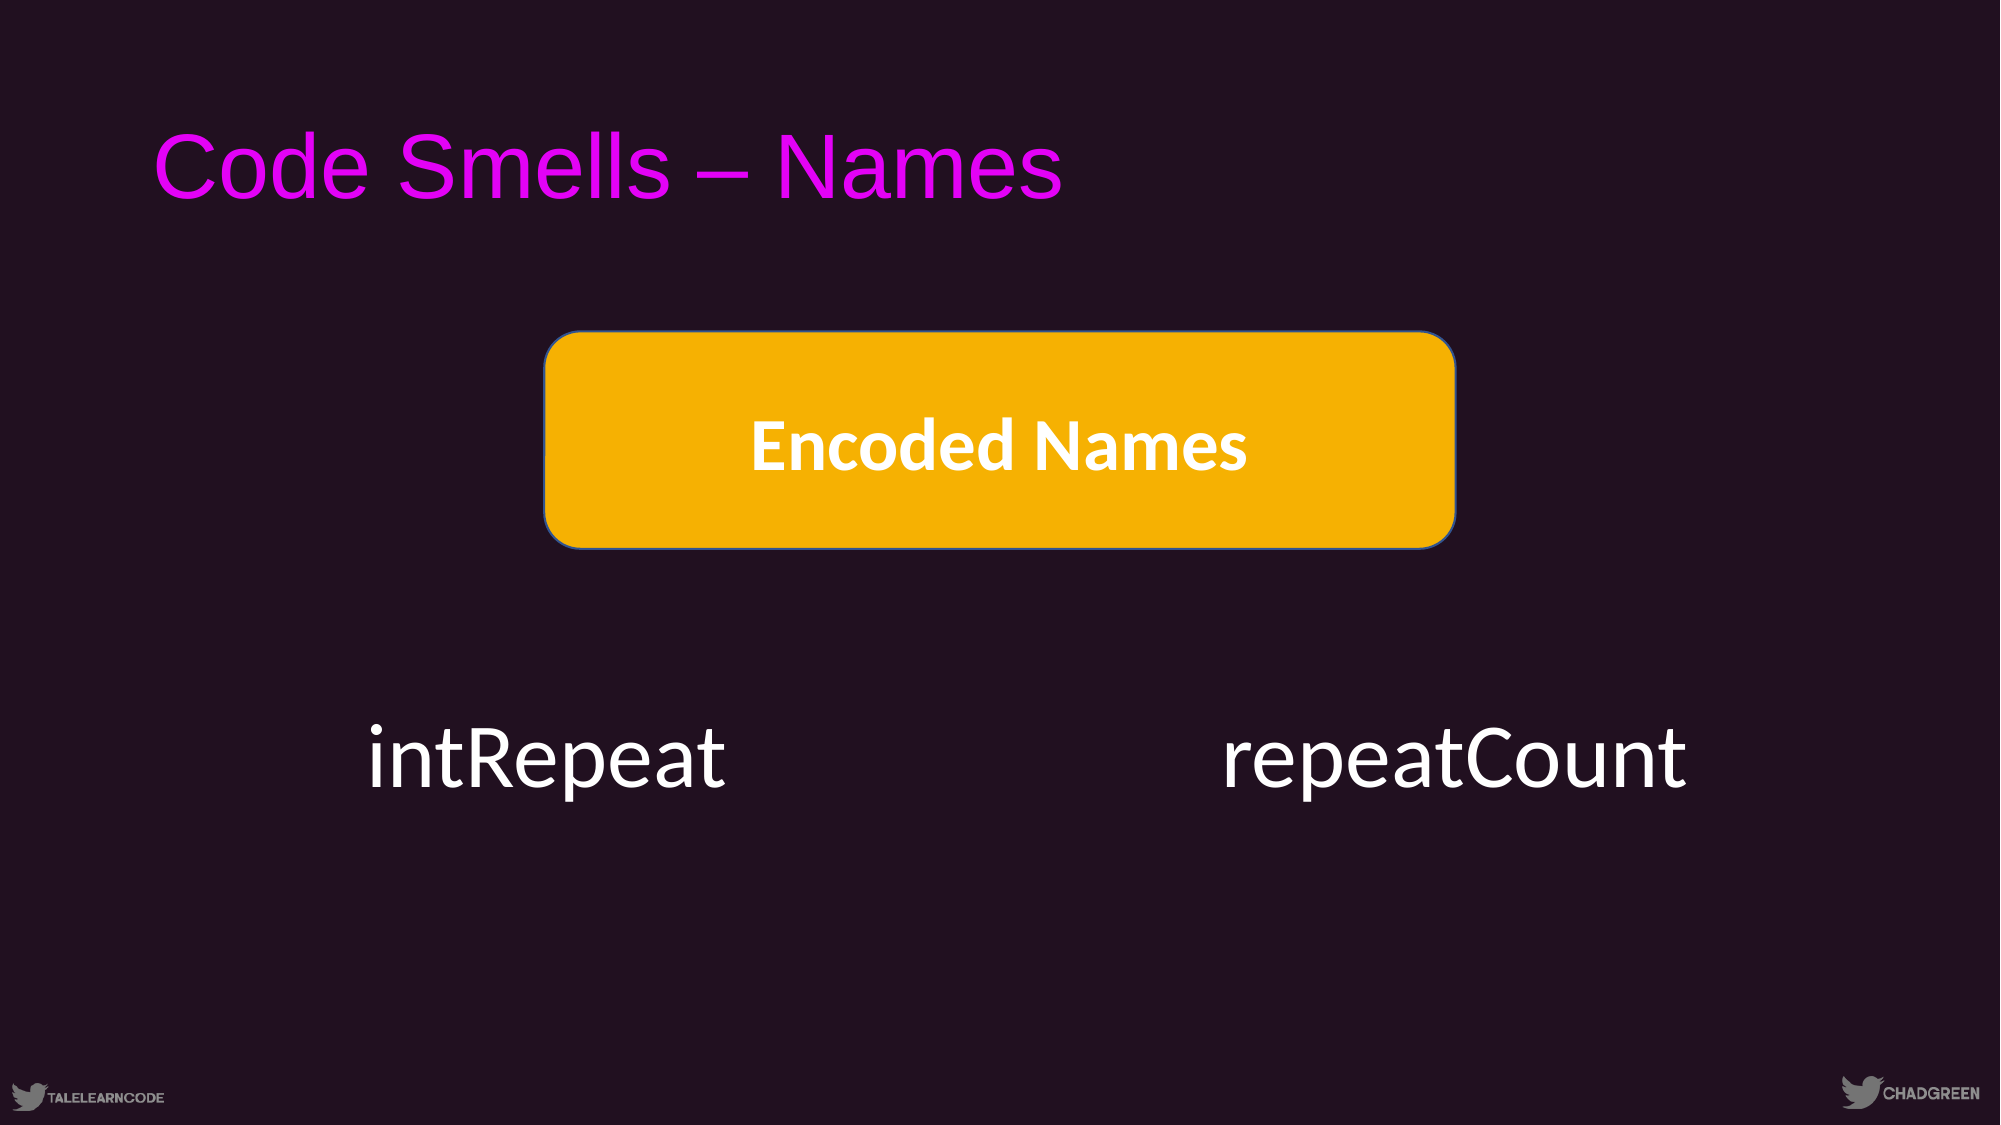

# Code Smells – Names
Encoded Names
intRepeat
repeatCount